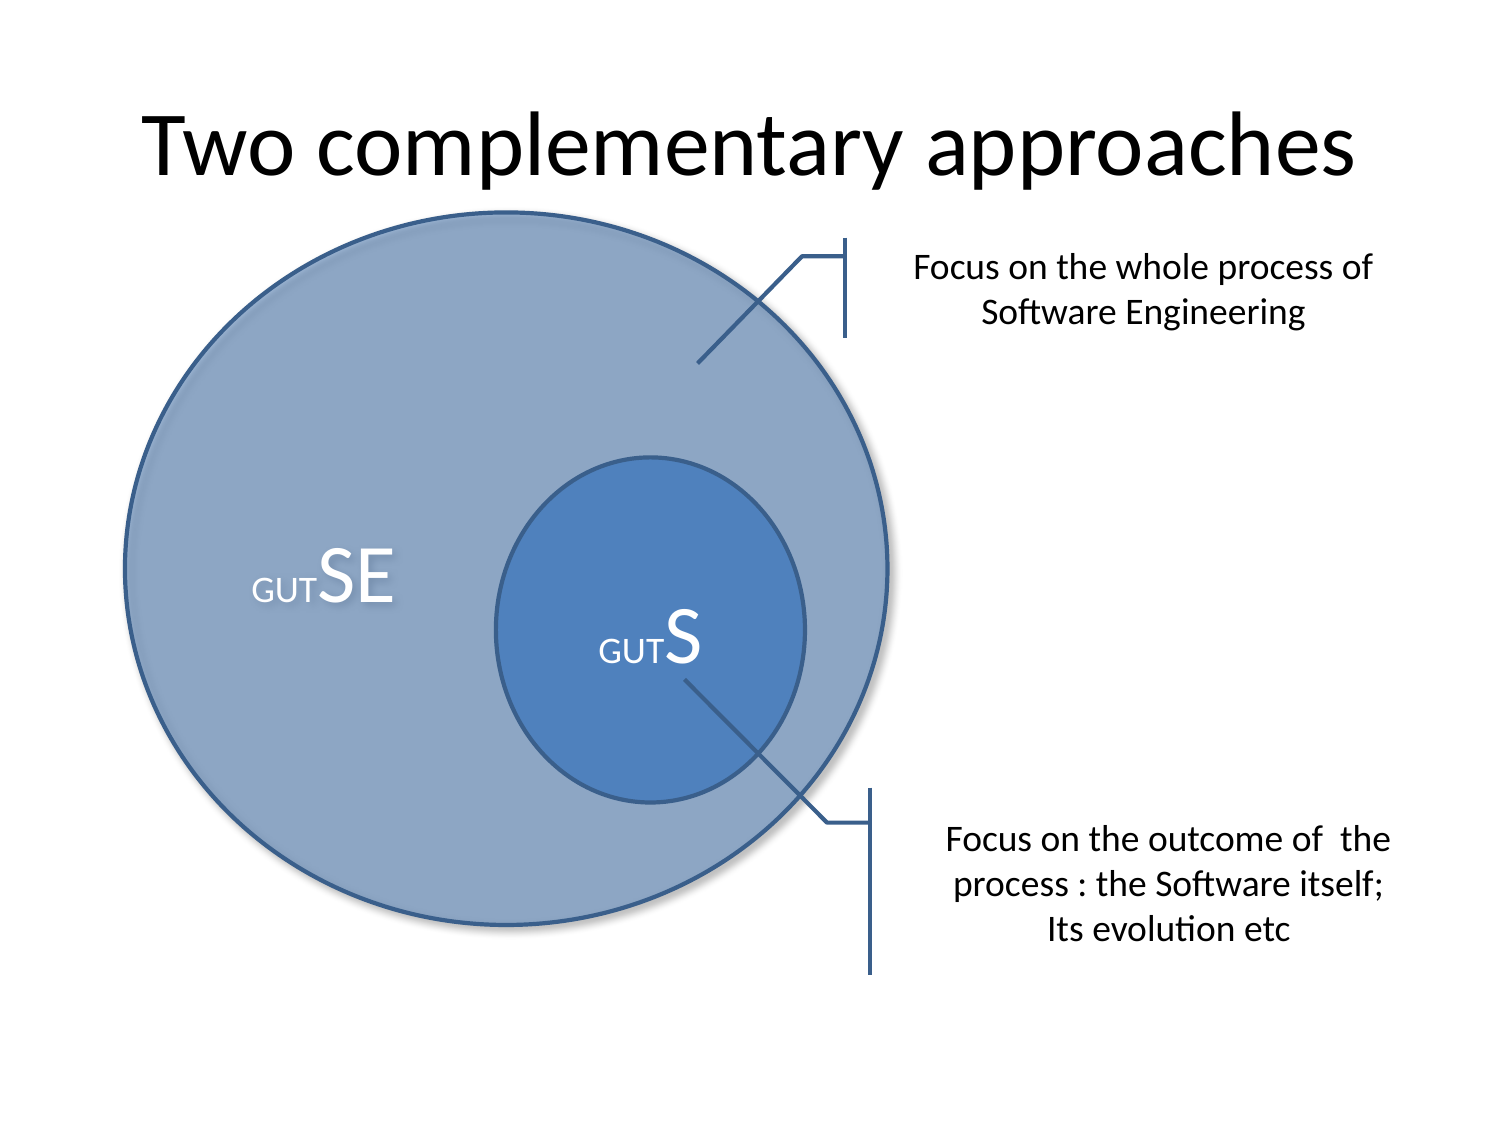

# Two complementary approaches
GUTSE
GUTS
Focus on the whole process of Software Engineering
Focus on the outcome of  the process : the Software itself;
Its evolution etc